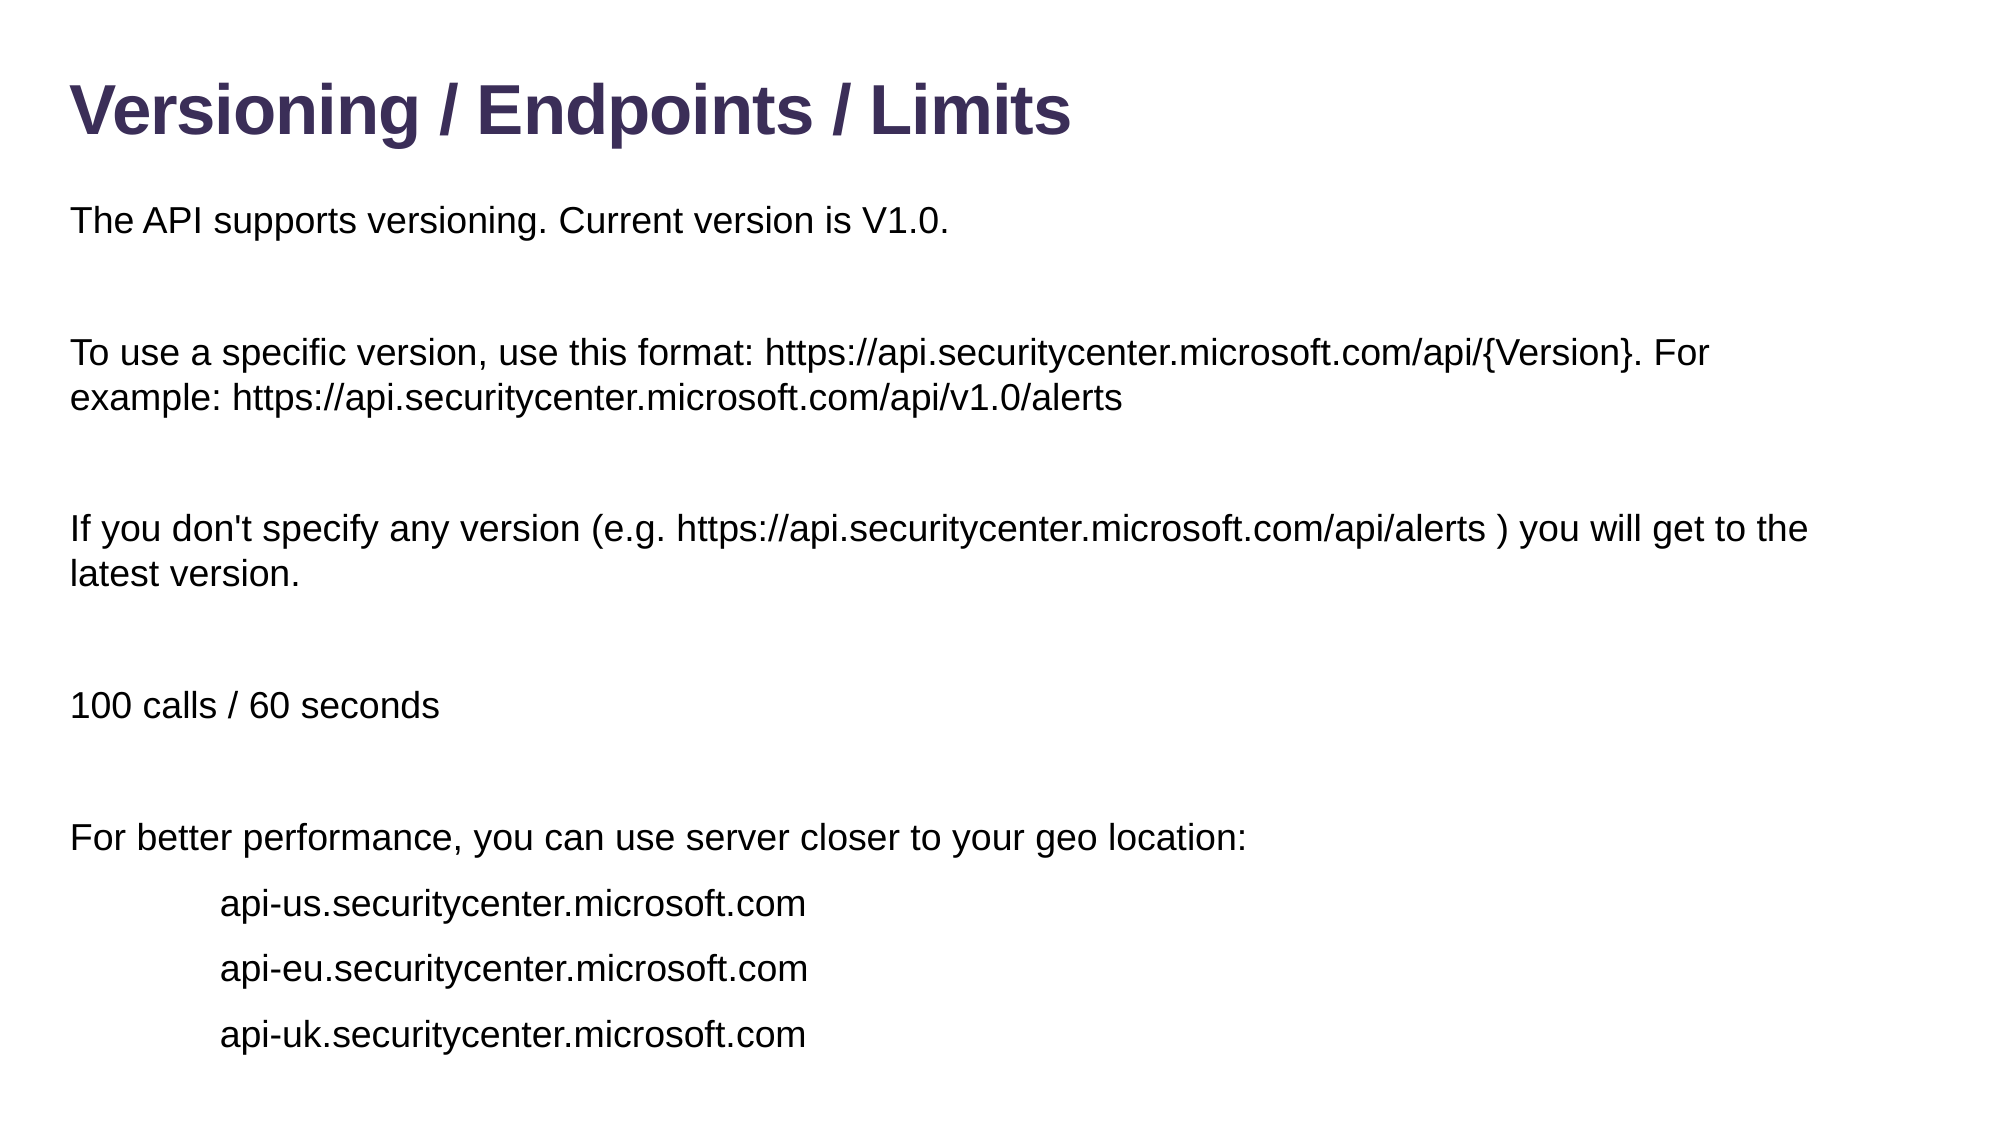

# Versioning / Endpoints / Limits
The API supports versioning. Current version is V1.0.

To use a specific version, use this format: https://api.securitycenter.microsoft.com/api/{Version}. For example: https://api.securitycenter.microsoft.com/api/v1.0/alerts

If you don't specify any version (e.g. https://api.securitycenter.microsoft.com/api/alerts ) you will get to the latest version.

100 calls / 60 seconds

For better performance, you can use server closer to your geo location:
	api-us.securitycenter.microsoft.com
	api-eu.securitycenter.microsoft.com
	api-uk.securitycenter.microsoft.com